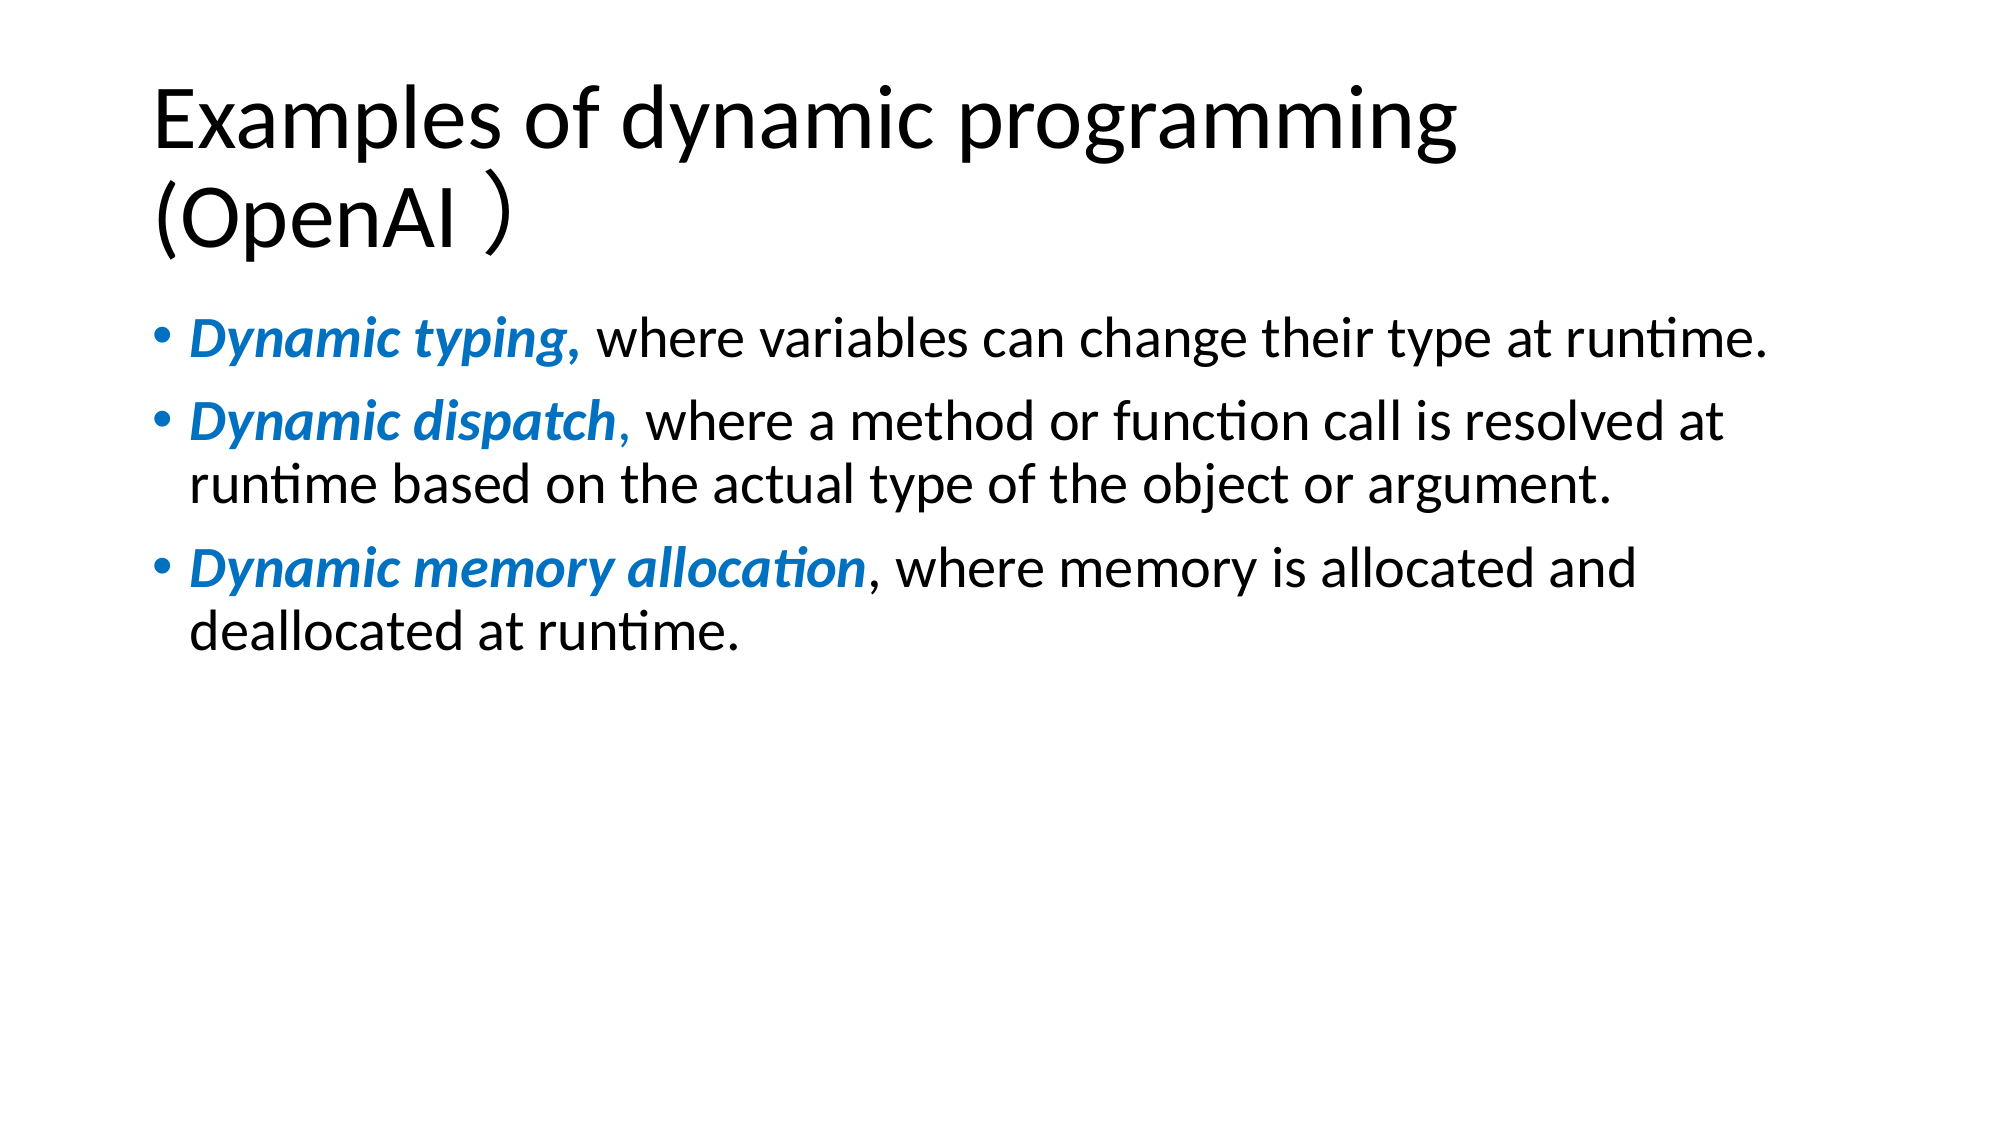

# Examples of dynamic programming (OpenAI）
Dynamic typing, where variables can change their type at runtime.
Dynamic dispatch, where a method or function call is resolved at runtime based on the actual type of the object or argument.
Dynamic memory allocation, where memory is allocated and deallocated at runtime.